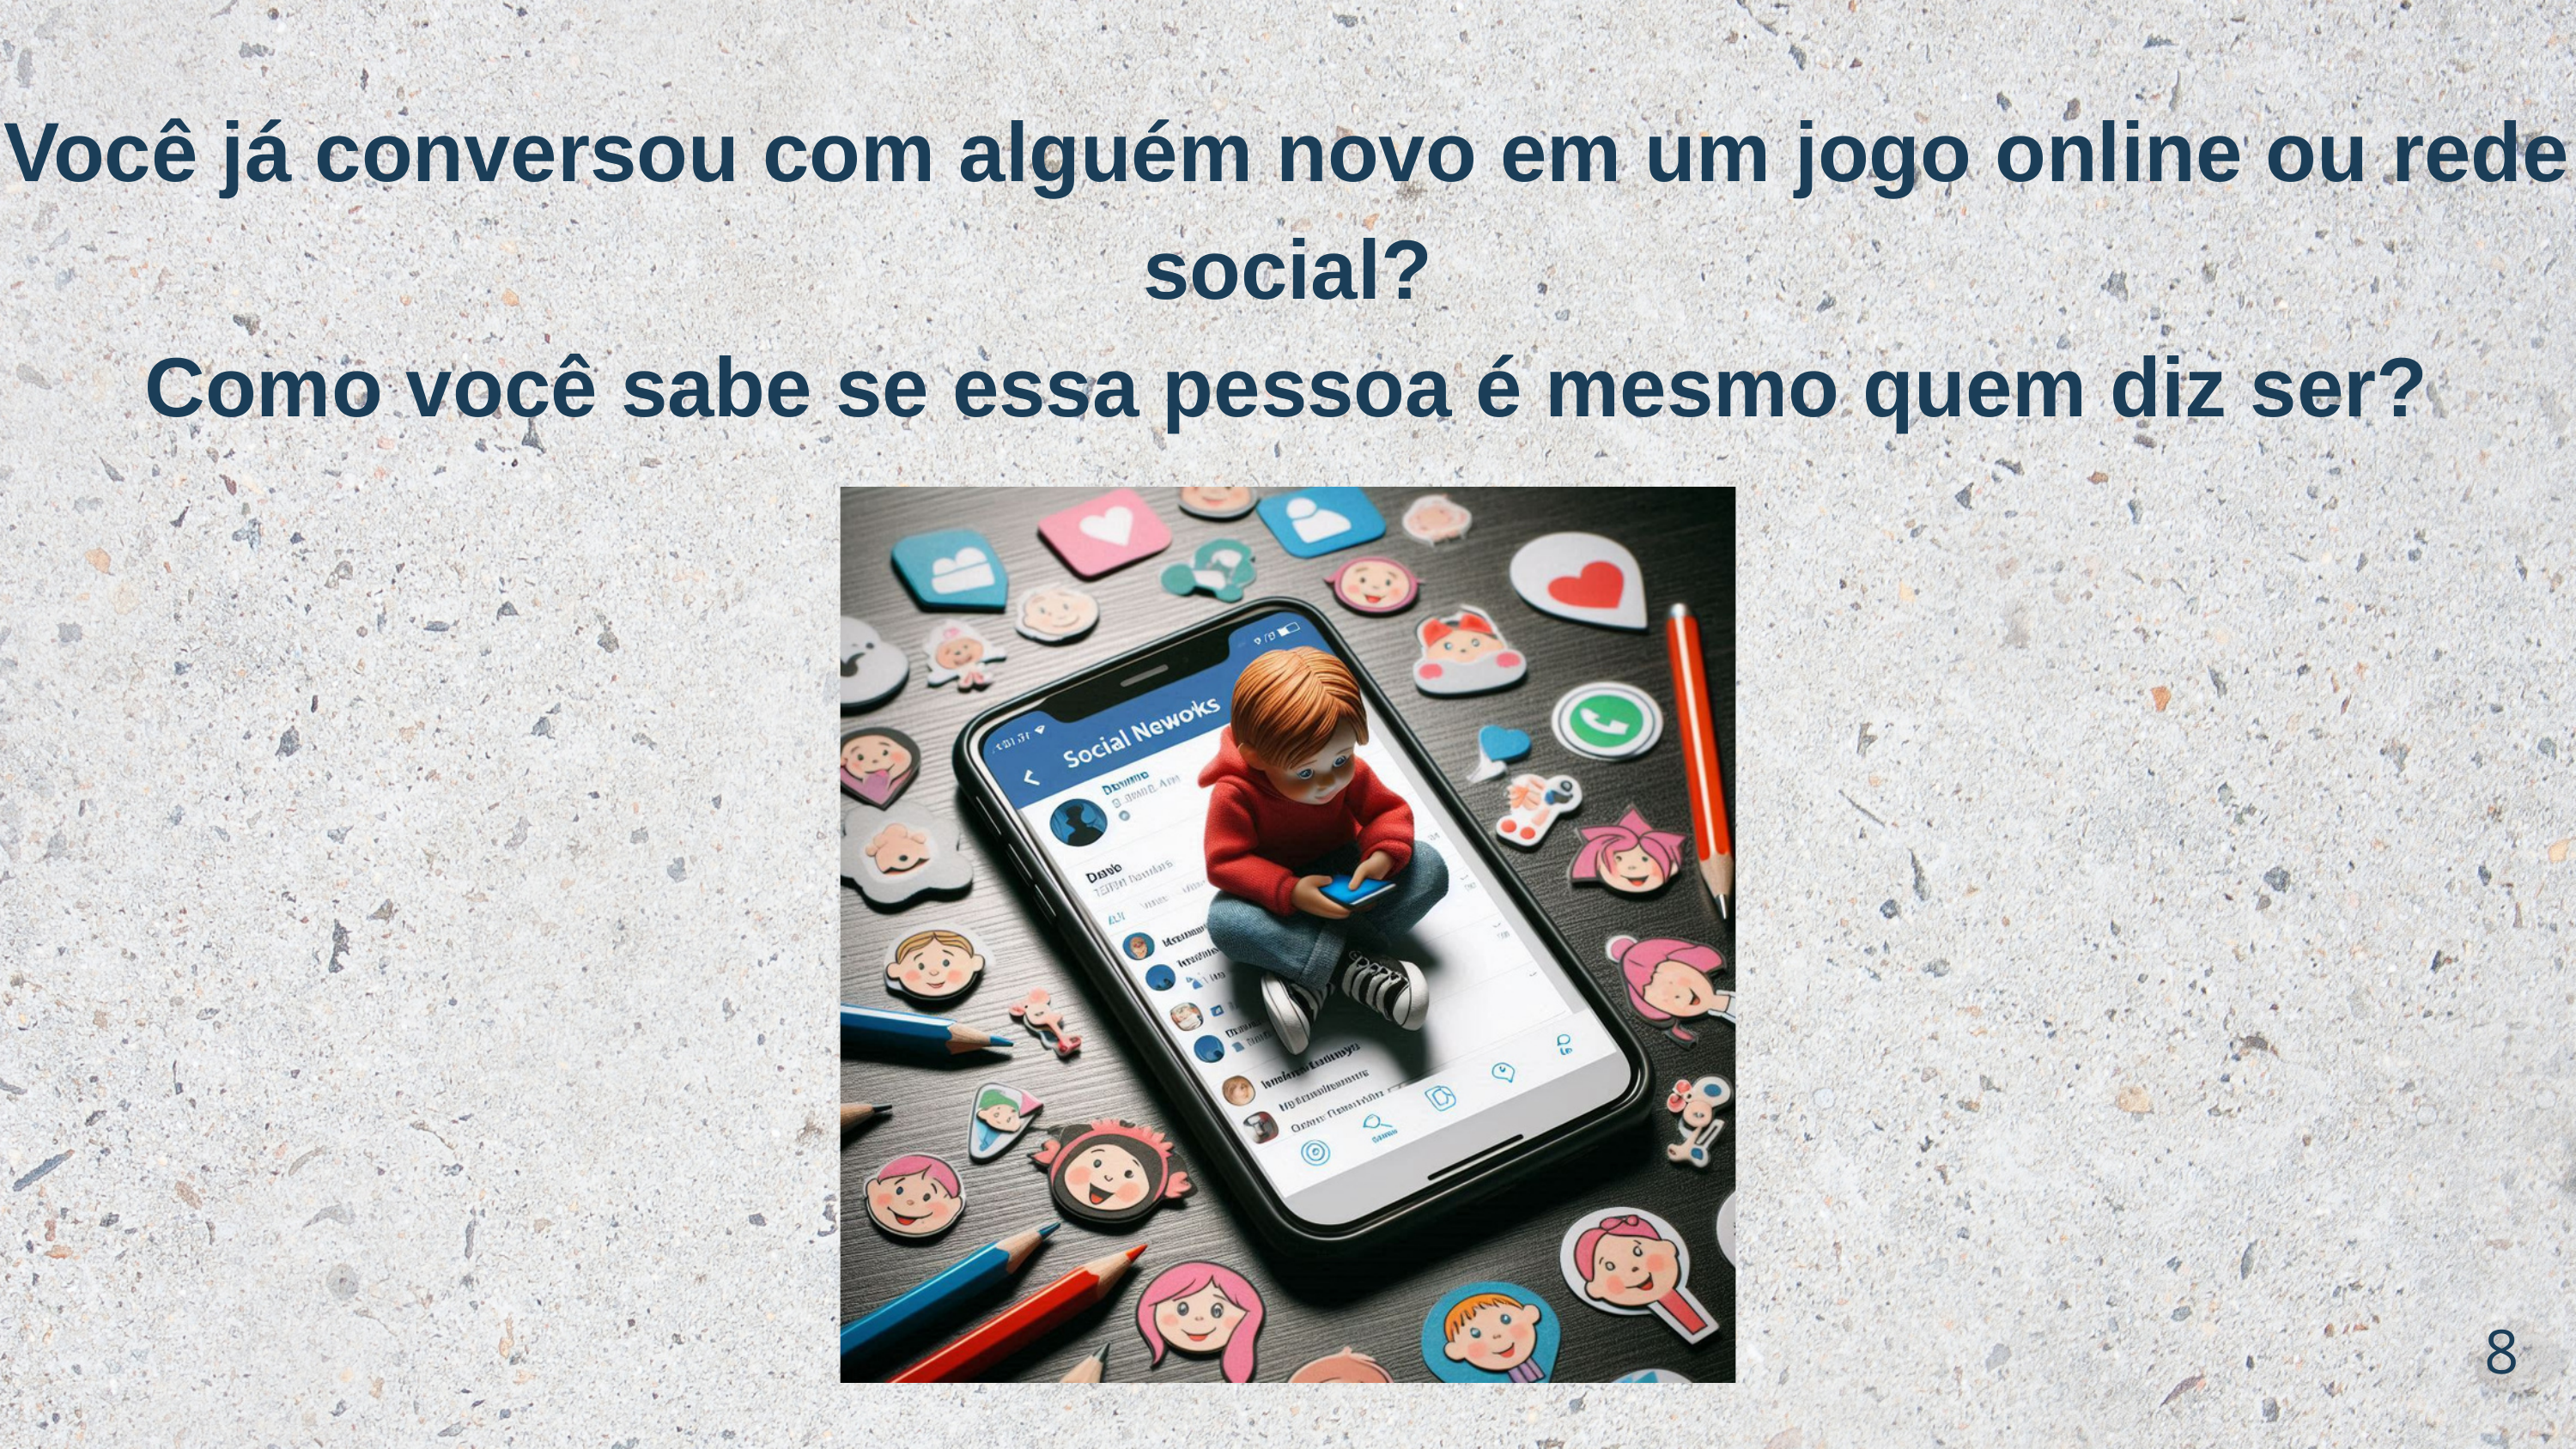

Você já conversou com alguém novo em um jogo online ou rede social?
Como você sabe se essa pessoa é mesmo quem diz ser?

8